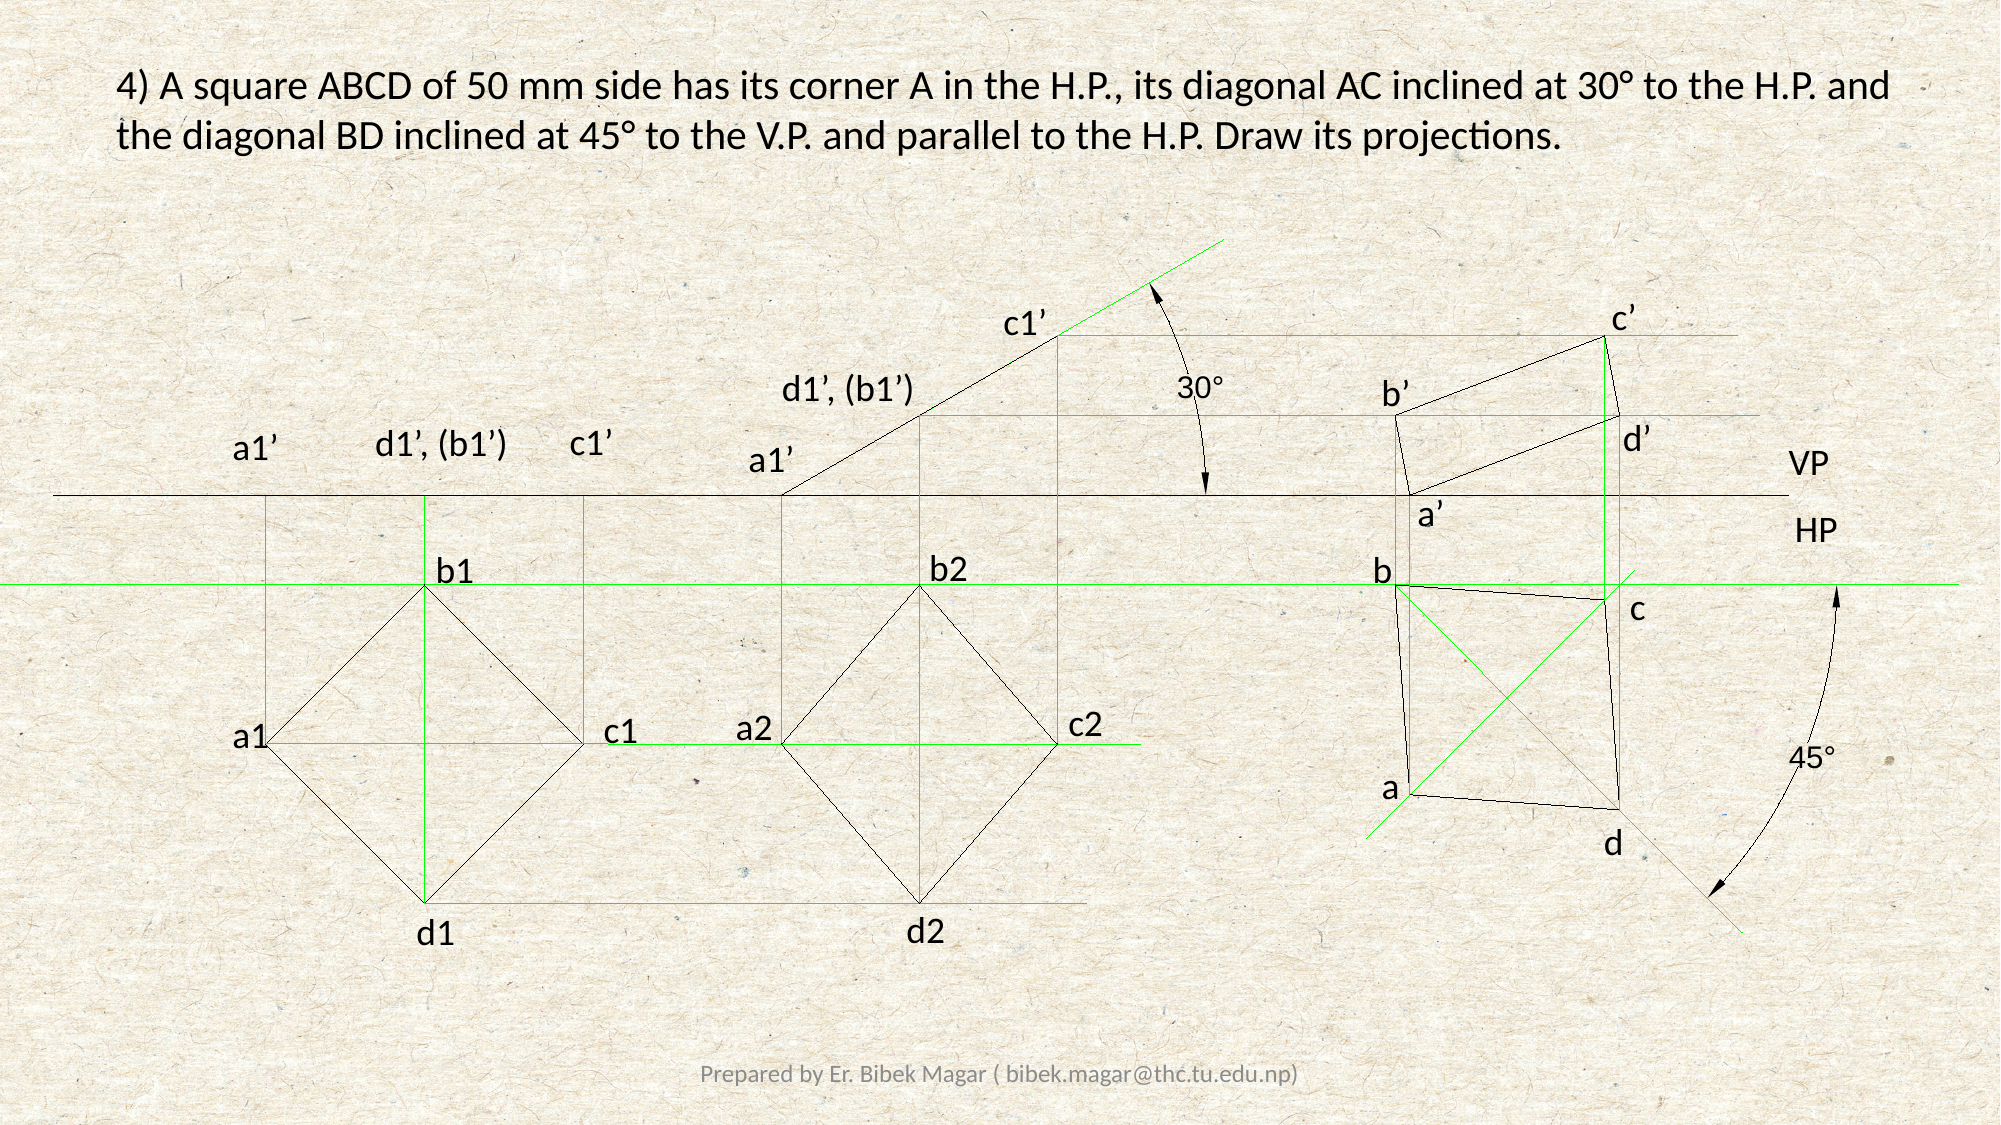

4) A square ABCD of 50 mm side has its corner A in the H.P., its diagonal AC inclined at 30° to the H.P. and the diagonal BD inclined at 45° to the V.P. and parallel to the H.P. Draw its projections.

c’
c1’

d1’, (b1’)
b’
30°

d’
c1’
d1’, (b1’)
a1’

a1’
VP

a’

HP
b2
b1
b

c

c2
a2
c1
a1
45°

a

d

d2
d1

Prepared by Er. Bibek Magar ( bibek.magar@thc.tu.edu.np)